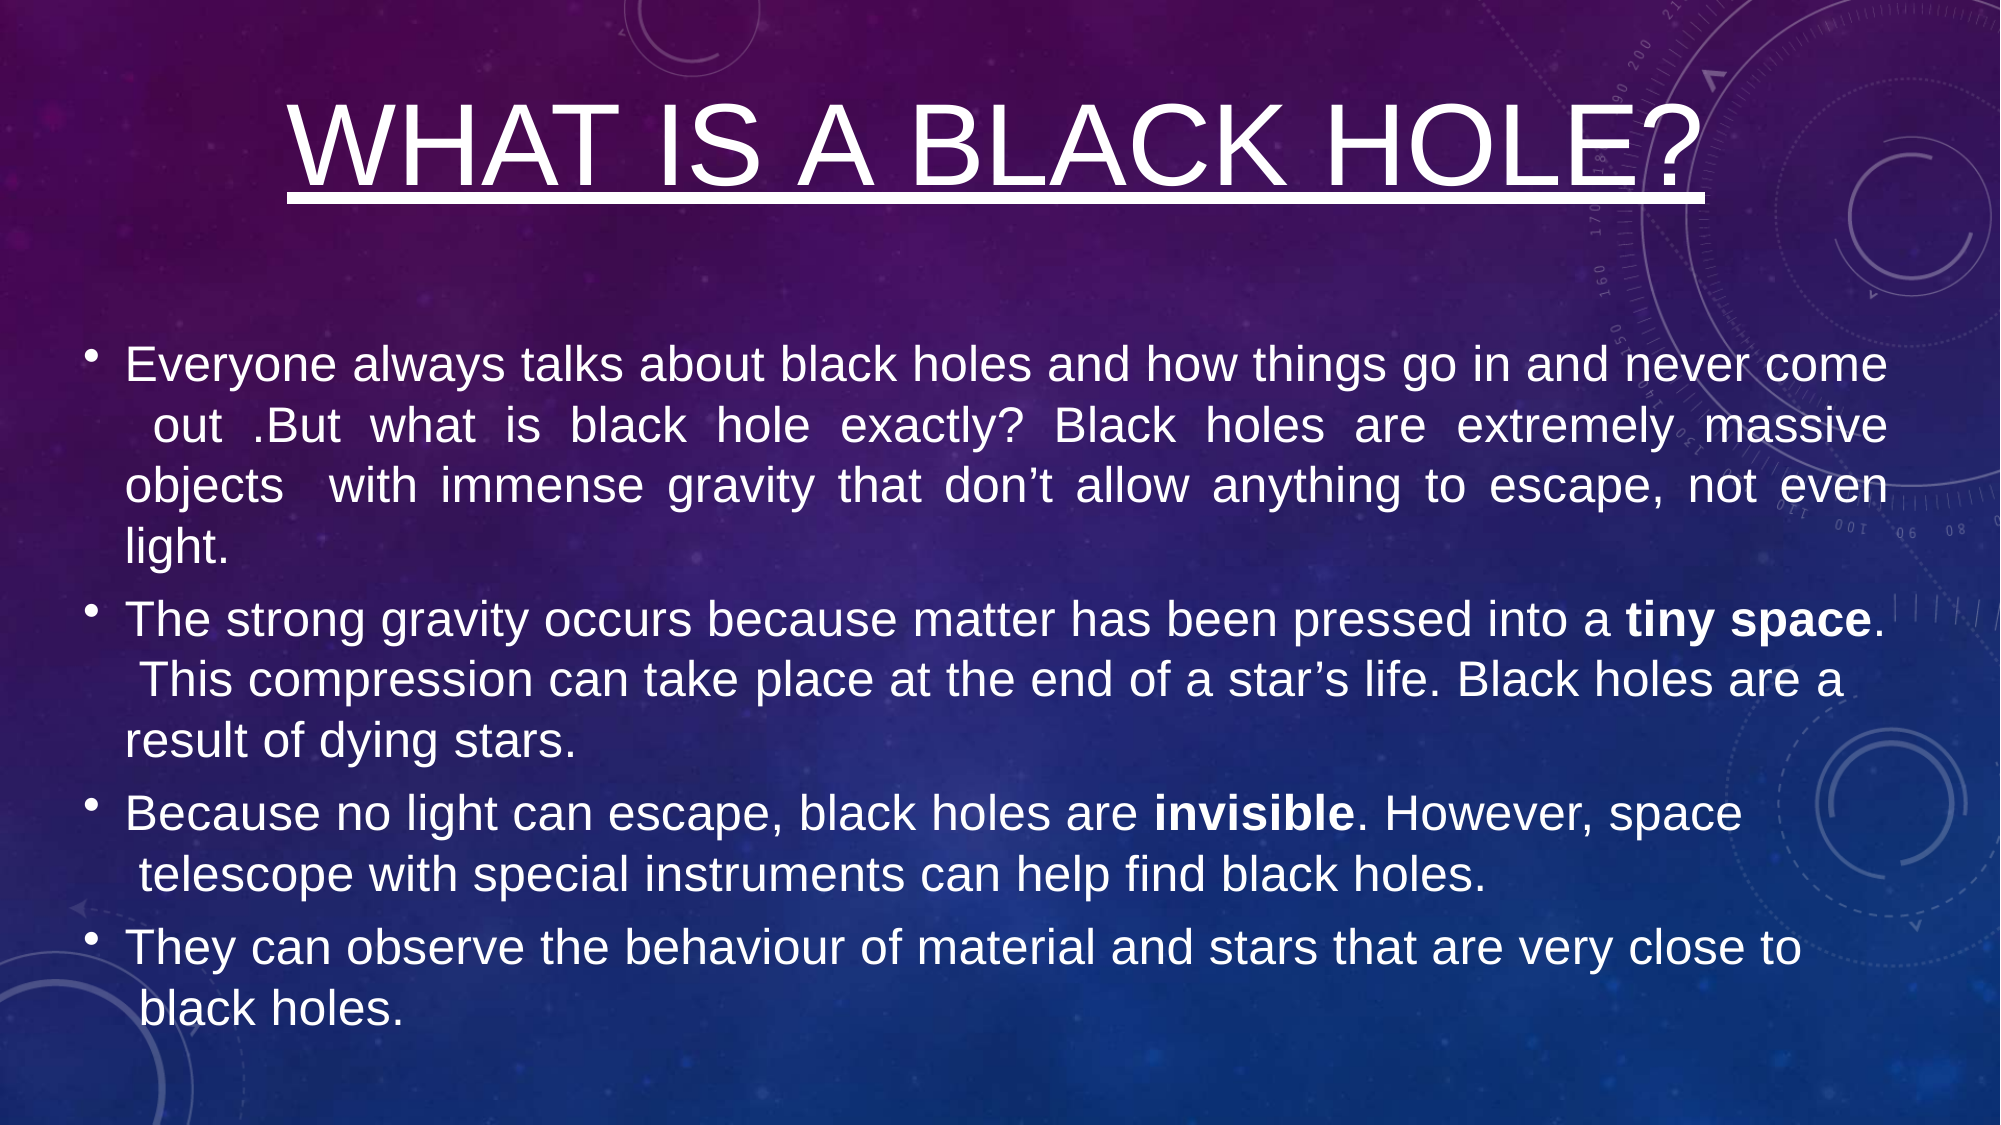

# WHAT IS A BLACK HOLE?
Everyone always talks about black holes and how things go in and never come  out .But what is black hole exactly? Black holes are extremely massive objects  with immense gravity that don’t allow anything to escape, not even light.
The strong gravity occurs because matter has been pressed into a tiny space.  This compression can take place at the end of a star’s life. Black holes are a  result of dying stars.
Because no light can escape, black holes are invisible. However, space  telescope with special instruments can help find black holes.
They can observe the behaviour of material and stars that are very close to  black holes.